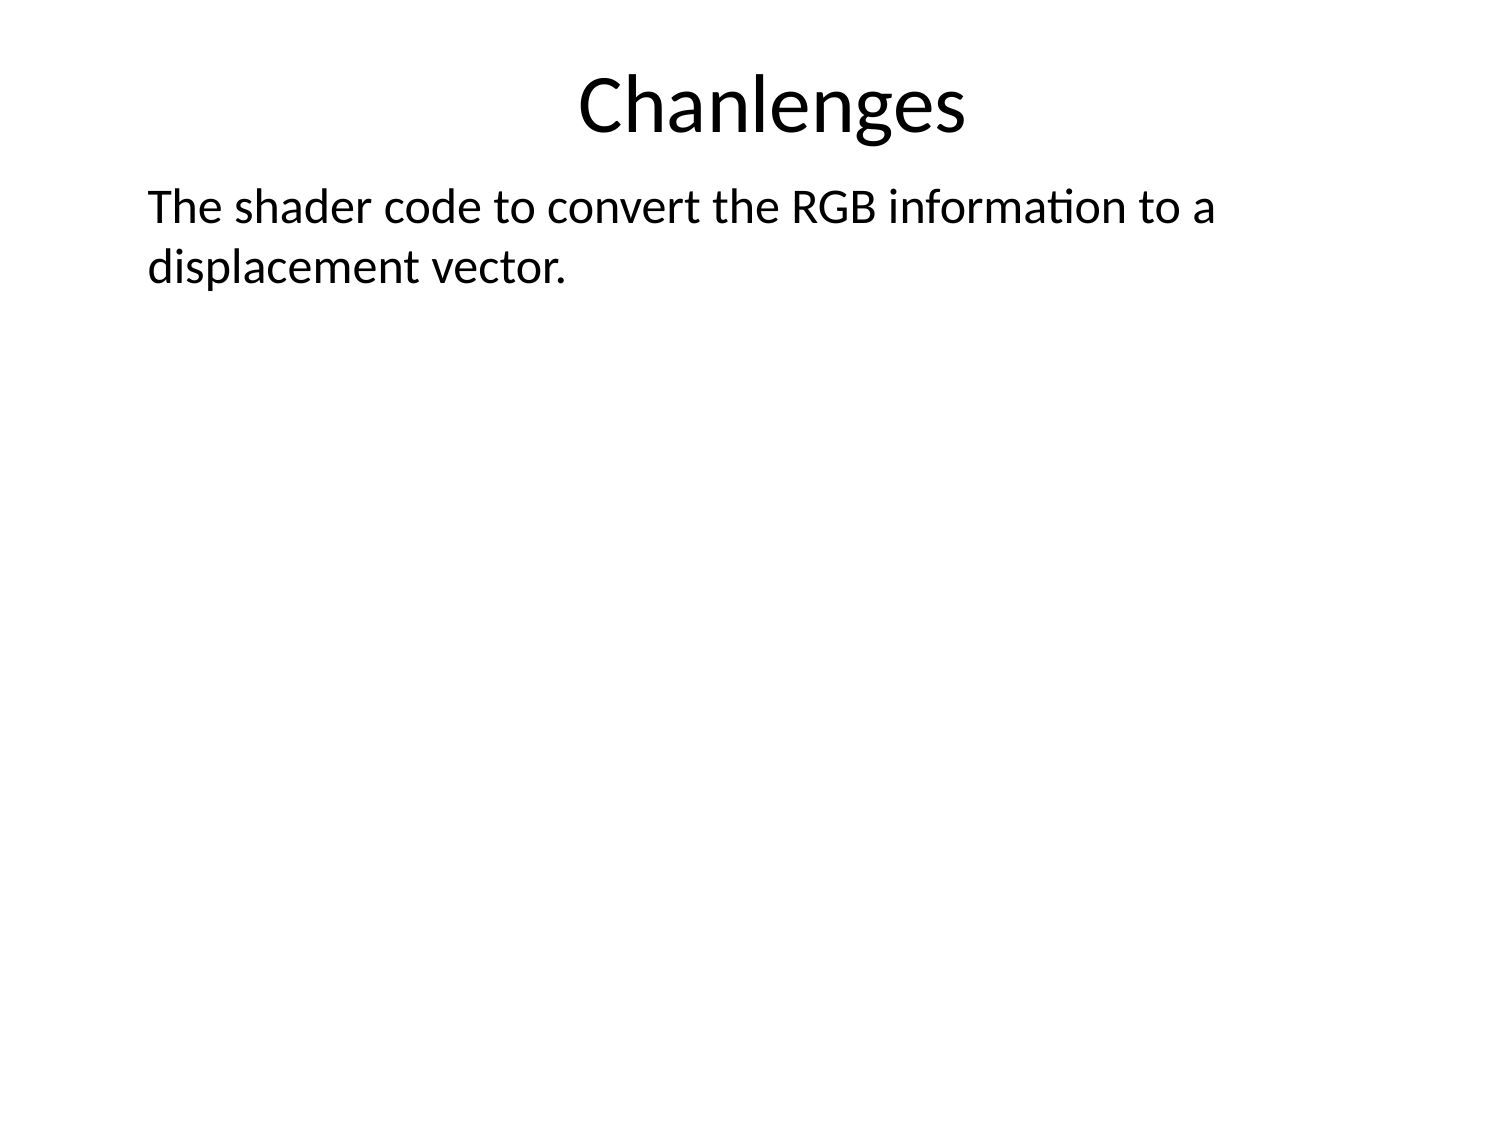

Chanlenges
The shader code to convert the RGB information to a displacement vector.